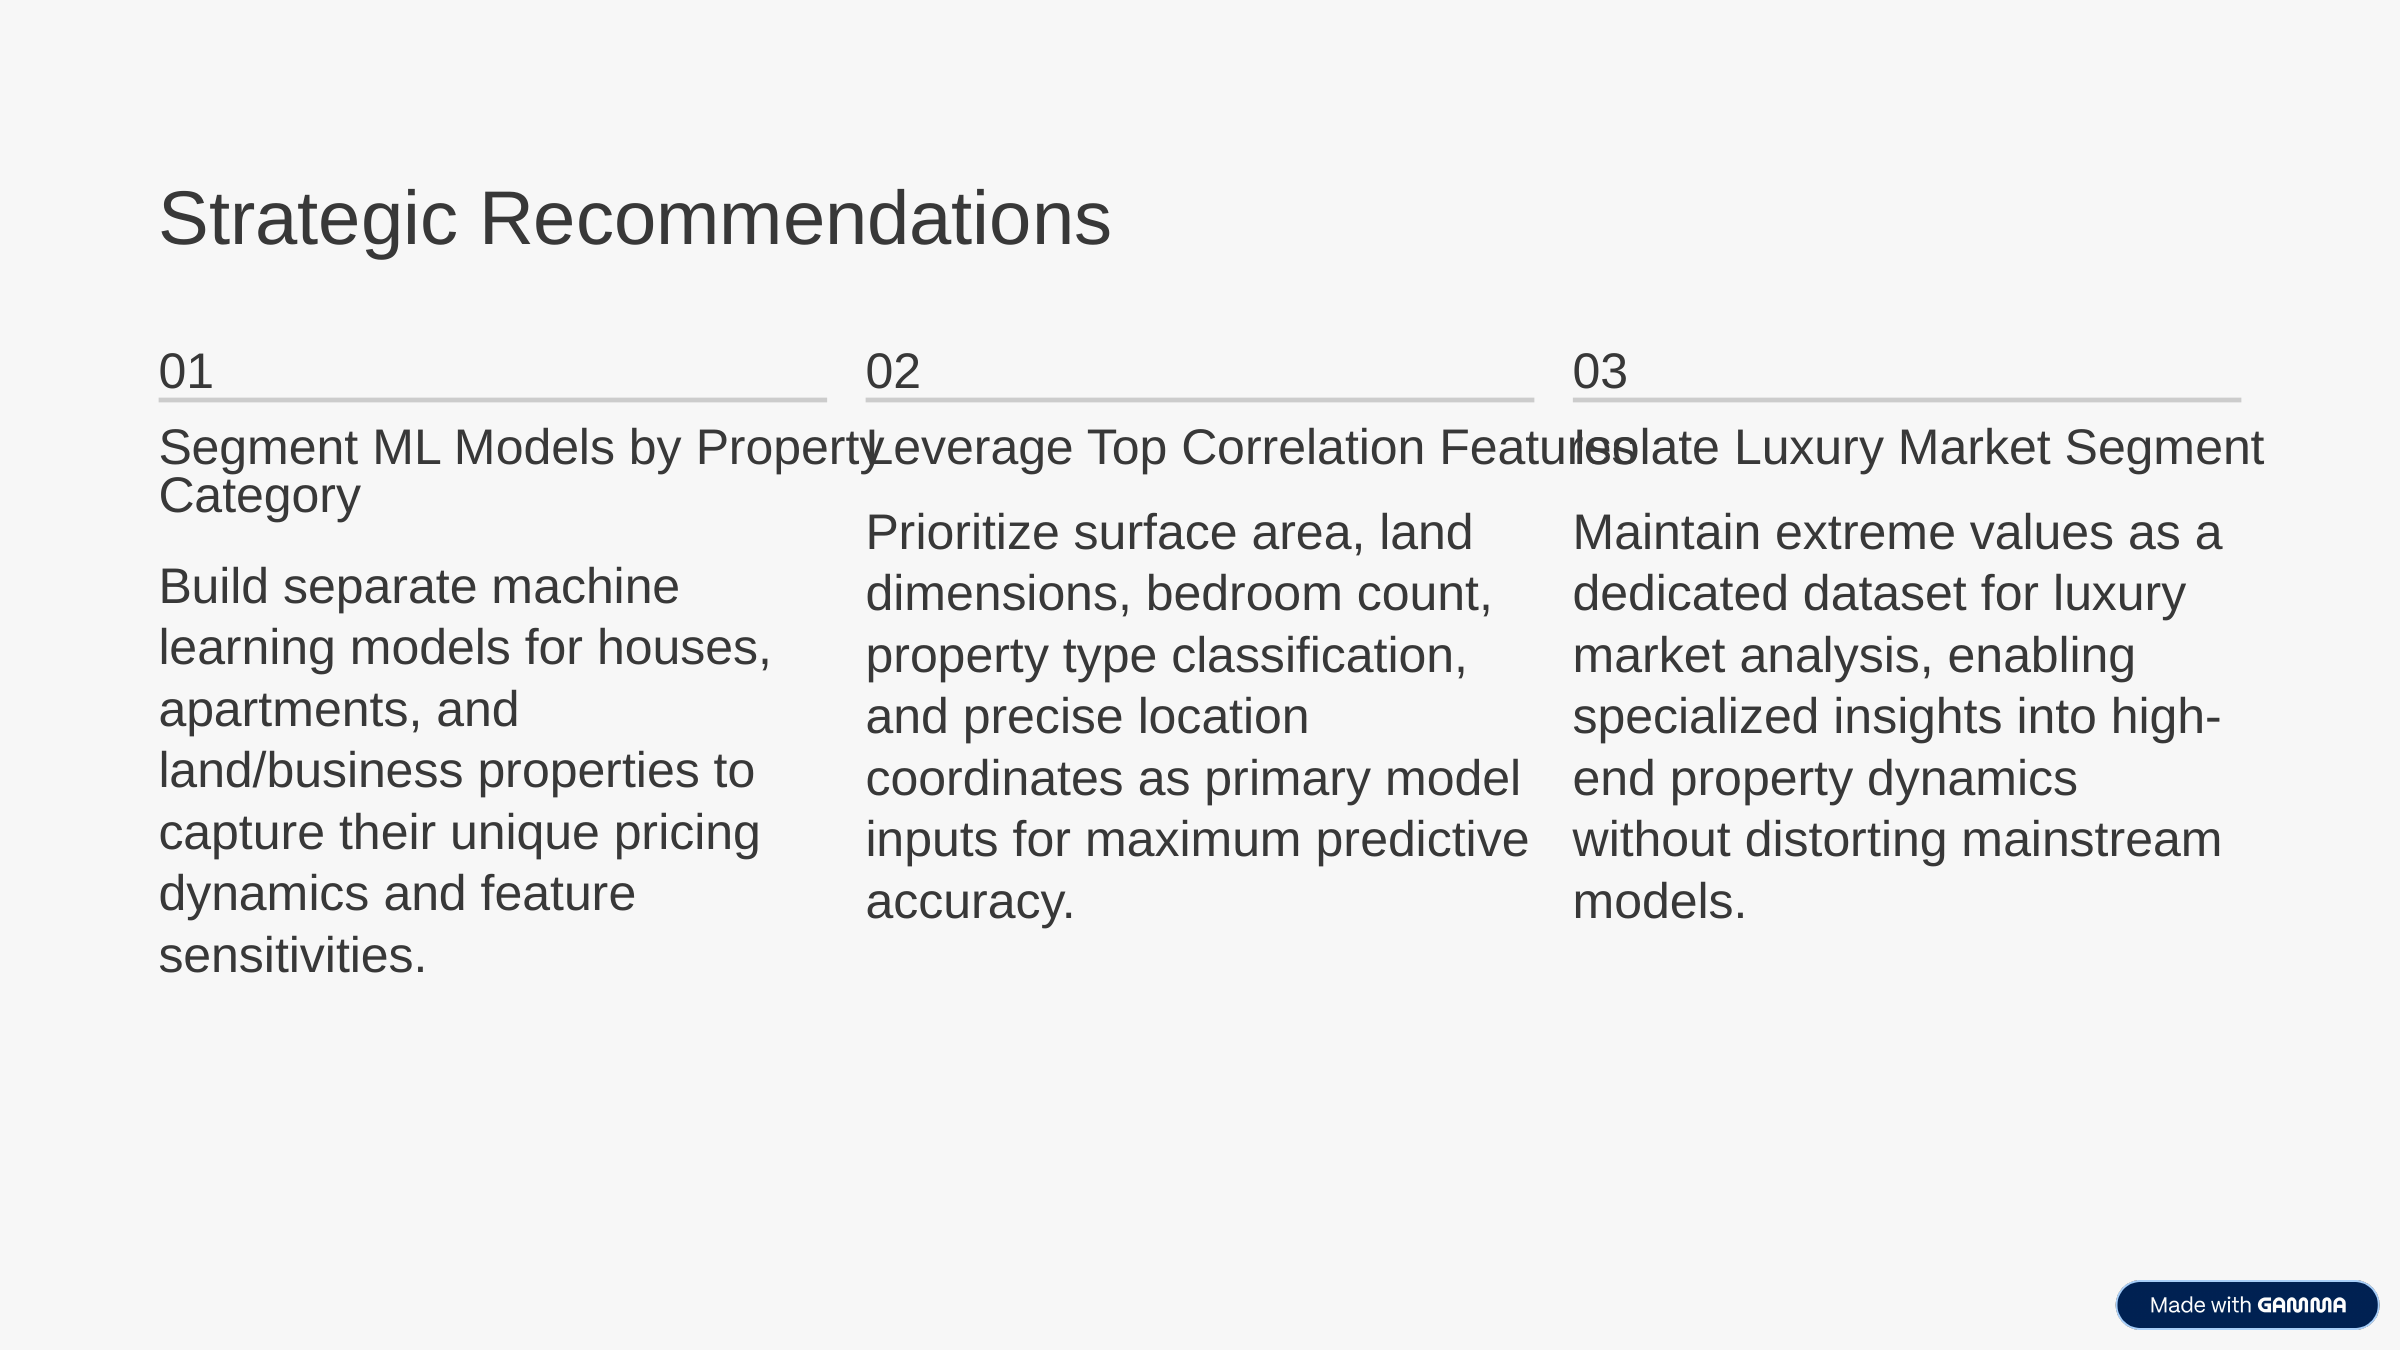

Strategic Recommendations
01
02
03

Segment ML Models by Property
Category
Leverage Top Correlation Features
Isolate Luxury Market Segment
Prioritize surface area, land dimensions, bedroom count, property type classification, and precise location coordinates as primary model inputs for maximum predictive accuracy.
Maintain extreme values as a dedicated dataset for luxury market analysis, enabling specialized insights into high-end property dynamics without distorting mainstream models.
Build separate machine learning models for houses, apartments, and land/business properties to capture their unique pricing dynamics and feature sensitivities.